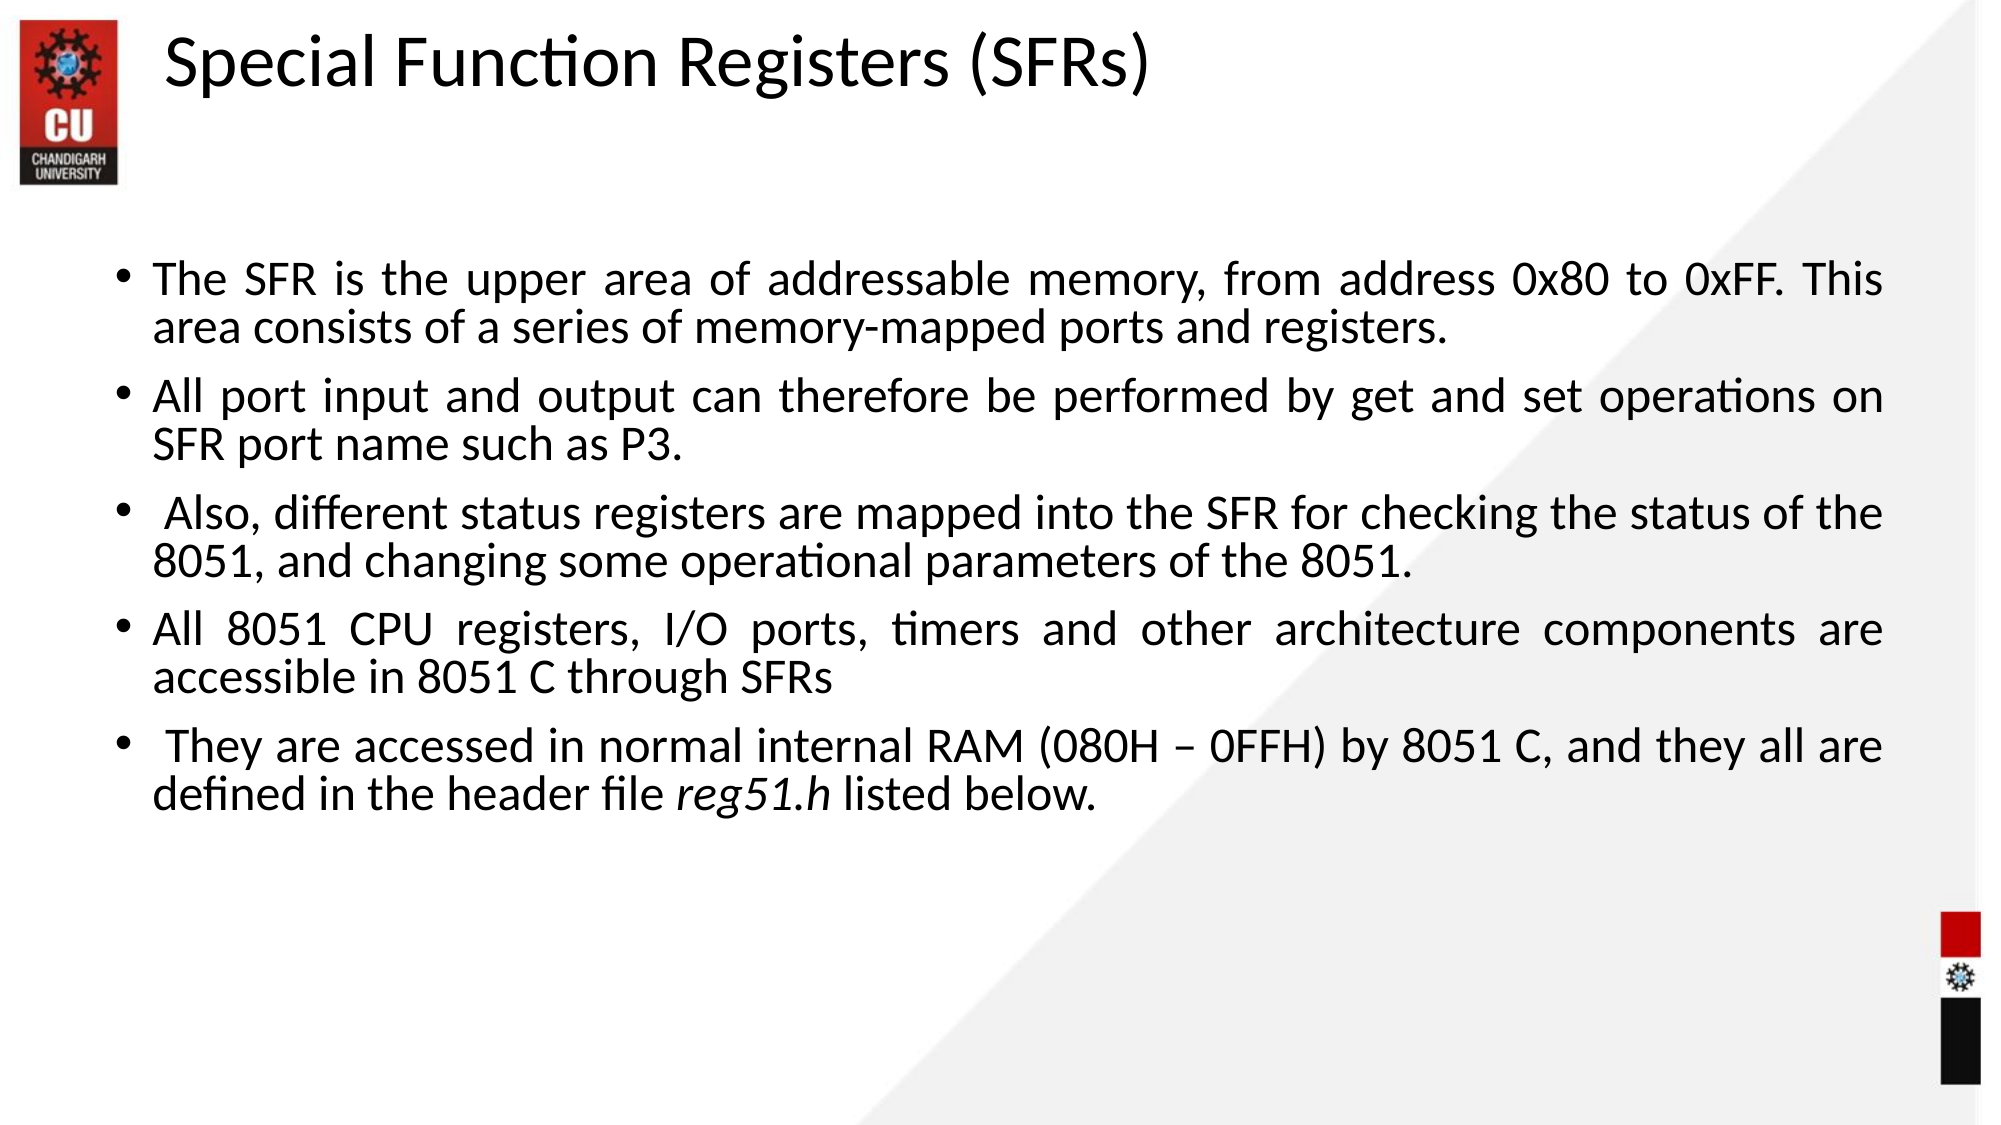

Special Function Registers (SFRs)
The SFR is the upper area of addressable memory, from address 0x80 to 0xFF. This area consists of a series of memory-mapped ports and registers.
All port input and output can therefore be performed by get and set operations on SFR port name such as P3.
 Also, different status registers are mapped into the SFR for checking the status of the 8051, and changing some operational parameters of the 8051.
All 8051 CPU registers, I/O ports, timers and other architecture components are accessible in 8051 C through SFRs
 They are accessed in normal internal RAM (080H – 0FFH) by 8051 C, and they all are defined in the header file reg51.h listed below.